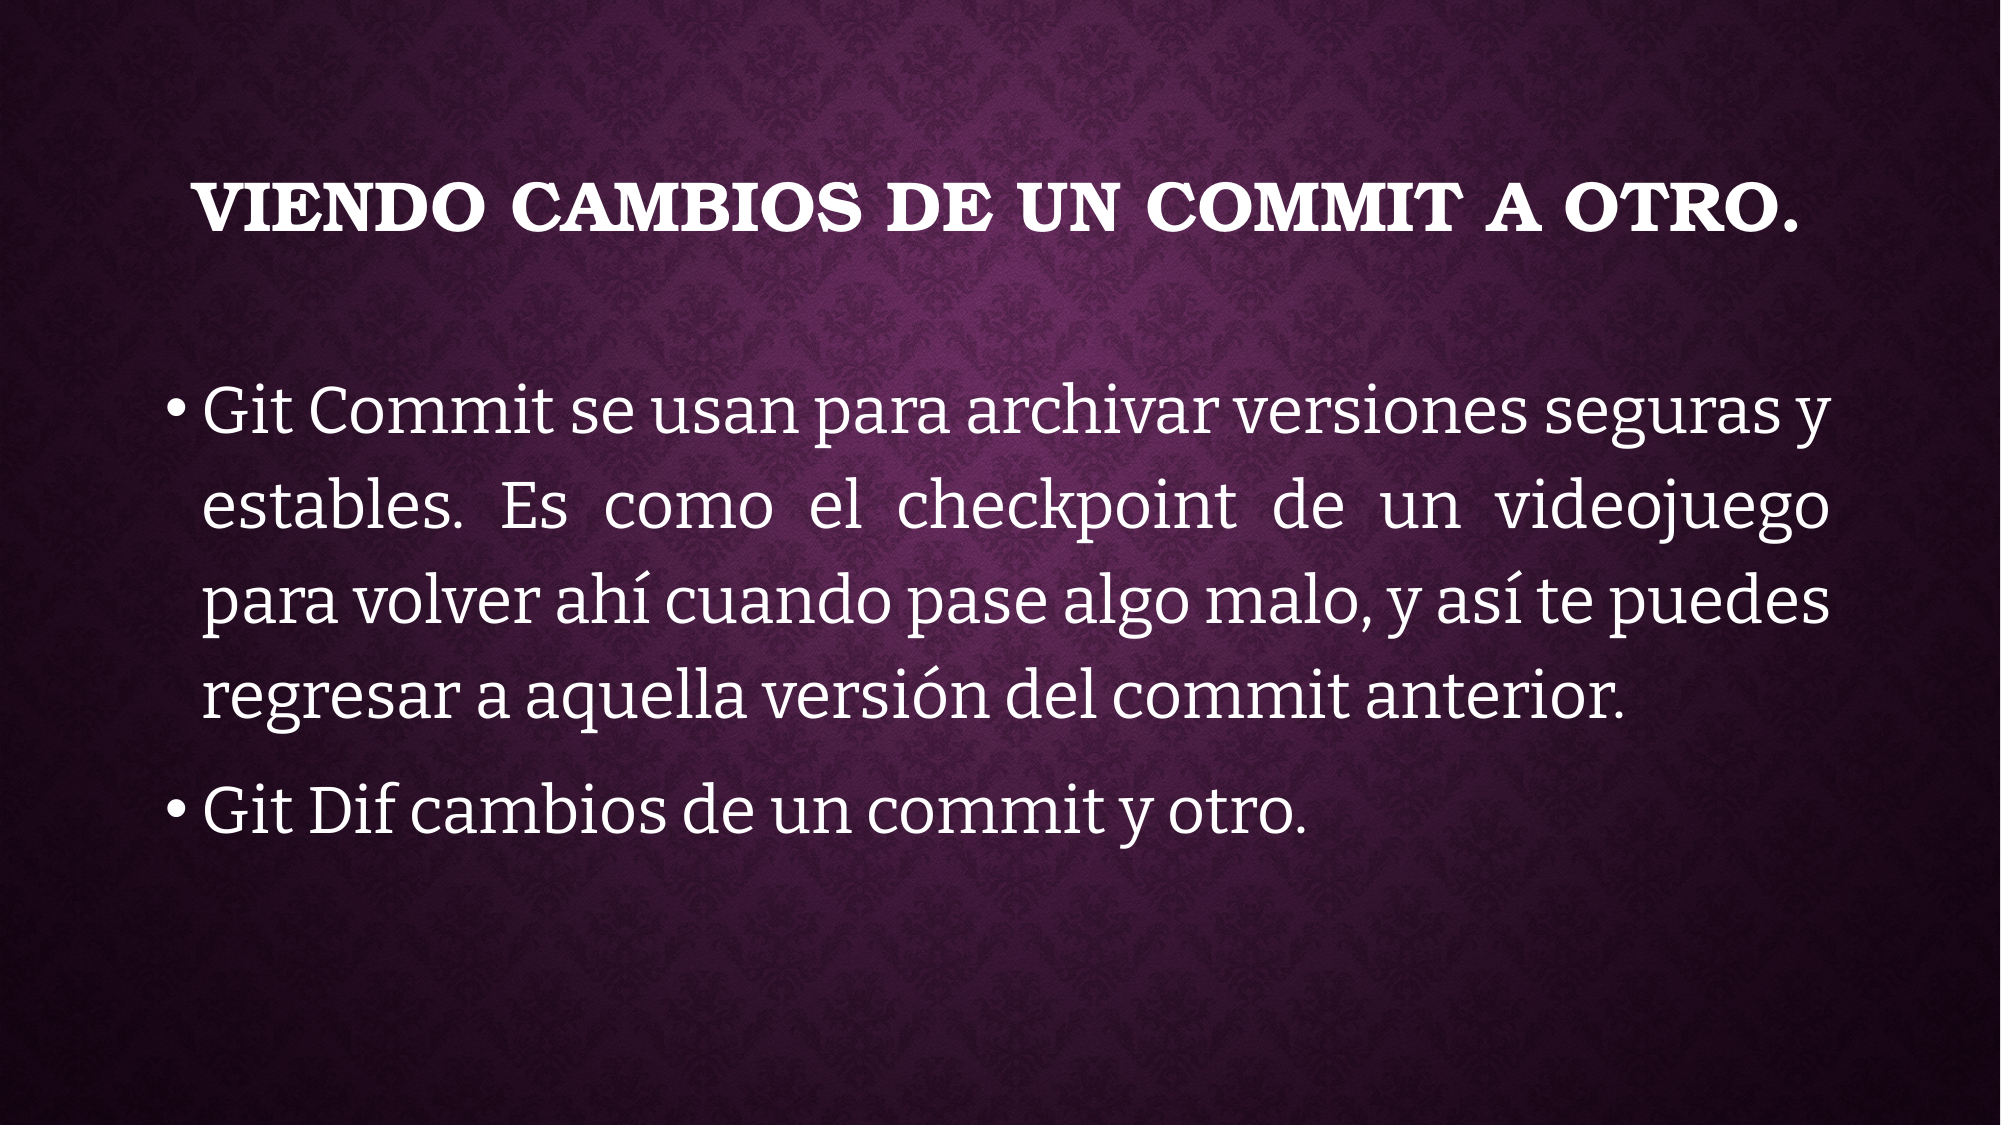

# Viendo cambios de un commit a otro.
Git Commit se usan para archivar versiones seguras y estables. Es como el checkpoint de un videojuego para volver ahí cuando pase algo malo, y así te puedes regresar a aquella versión del commit anterior.
Git Dif cambios de un commit y otro.